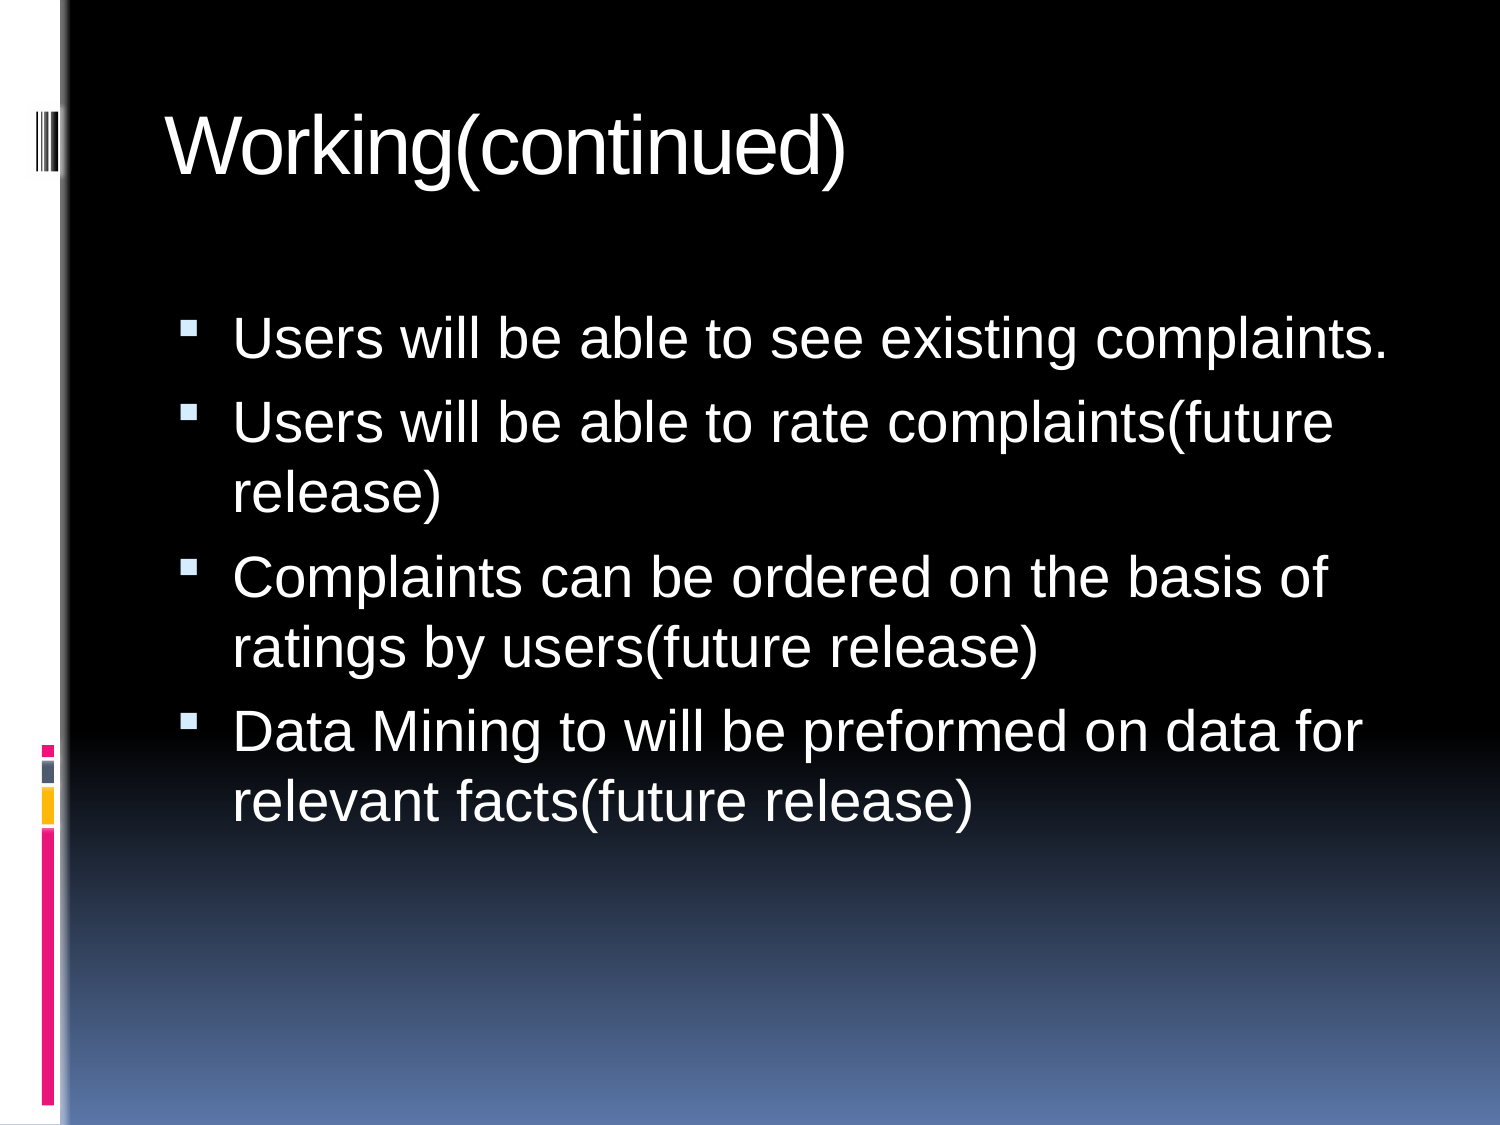

# Working(continued)
Users will be able to see existing complaints.
Users will be able to rate complaints(future release)
Complaints can be ordered on the basis of ratings by users(future release)
Data Mining to will be preformed on data for relevant facts(future release)